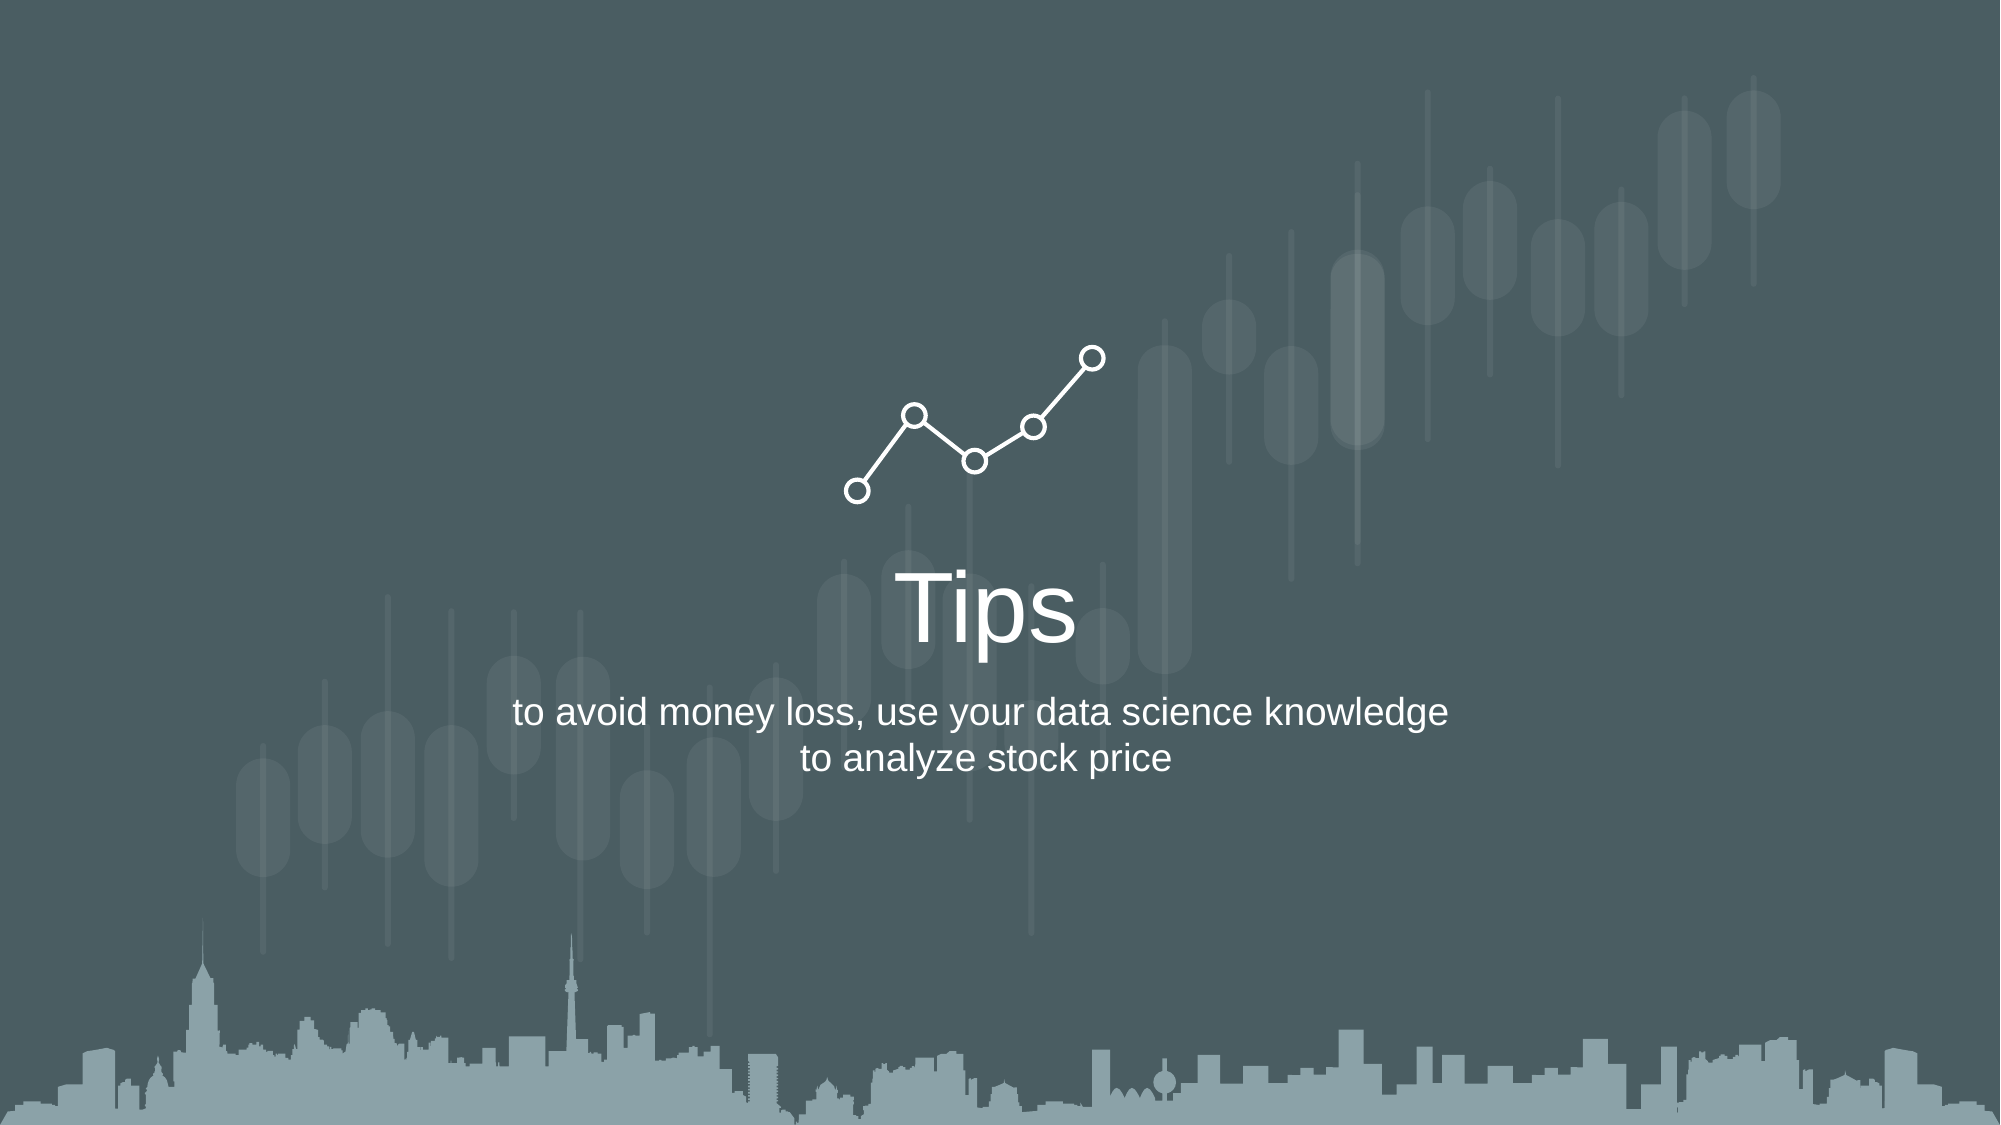

Tips
to avoid money loss, use your data science knowledge
to analyze stock price